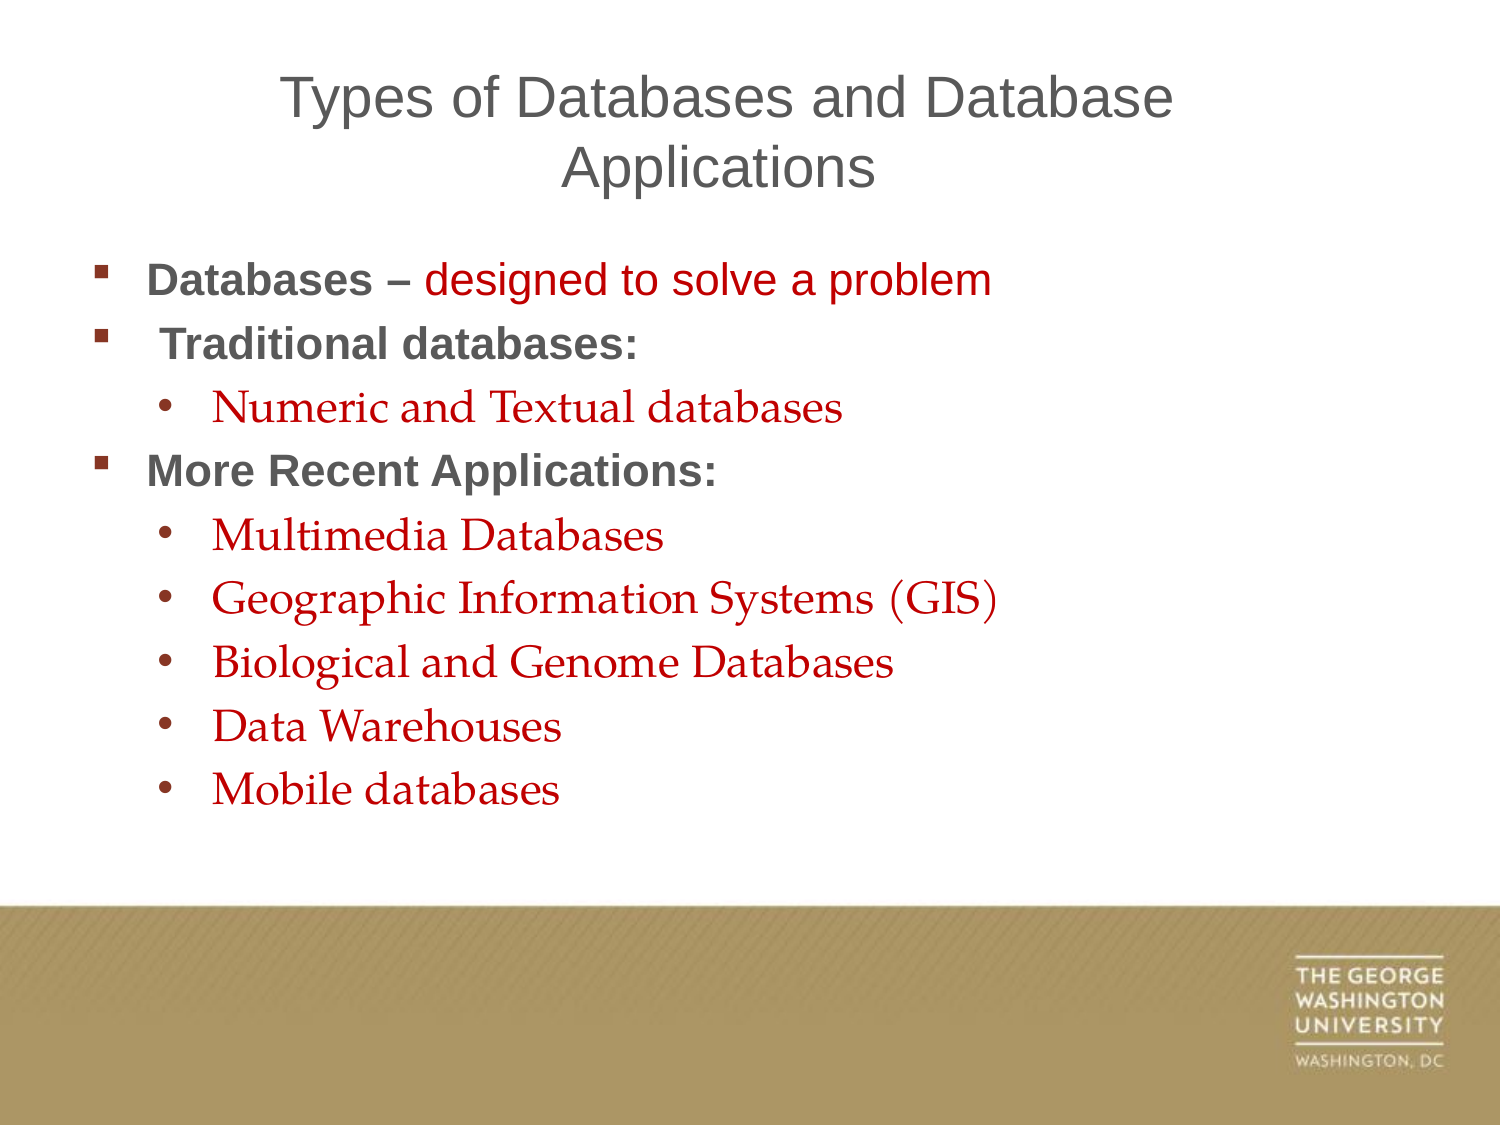

Types of Databases and Database Applications
Databases – designed to solve a problem
 Traditional databases:
Numeric and Textual databases
More Recent Applications:
Multimedia Databases
Geographic Information Systems (GIS)
Biological and Genome Databases
Data Warehouses
Mobile databases